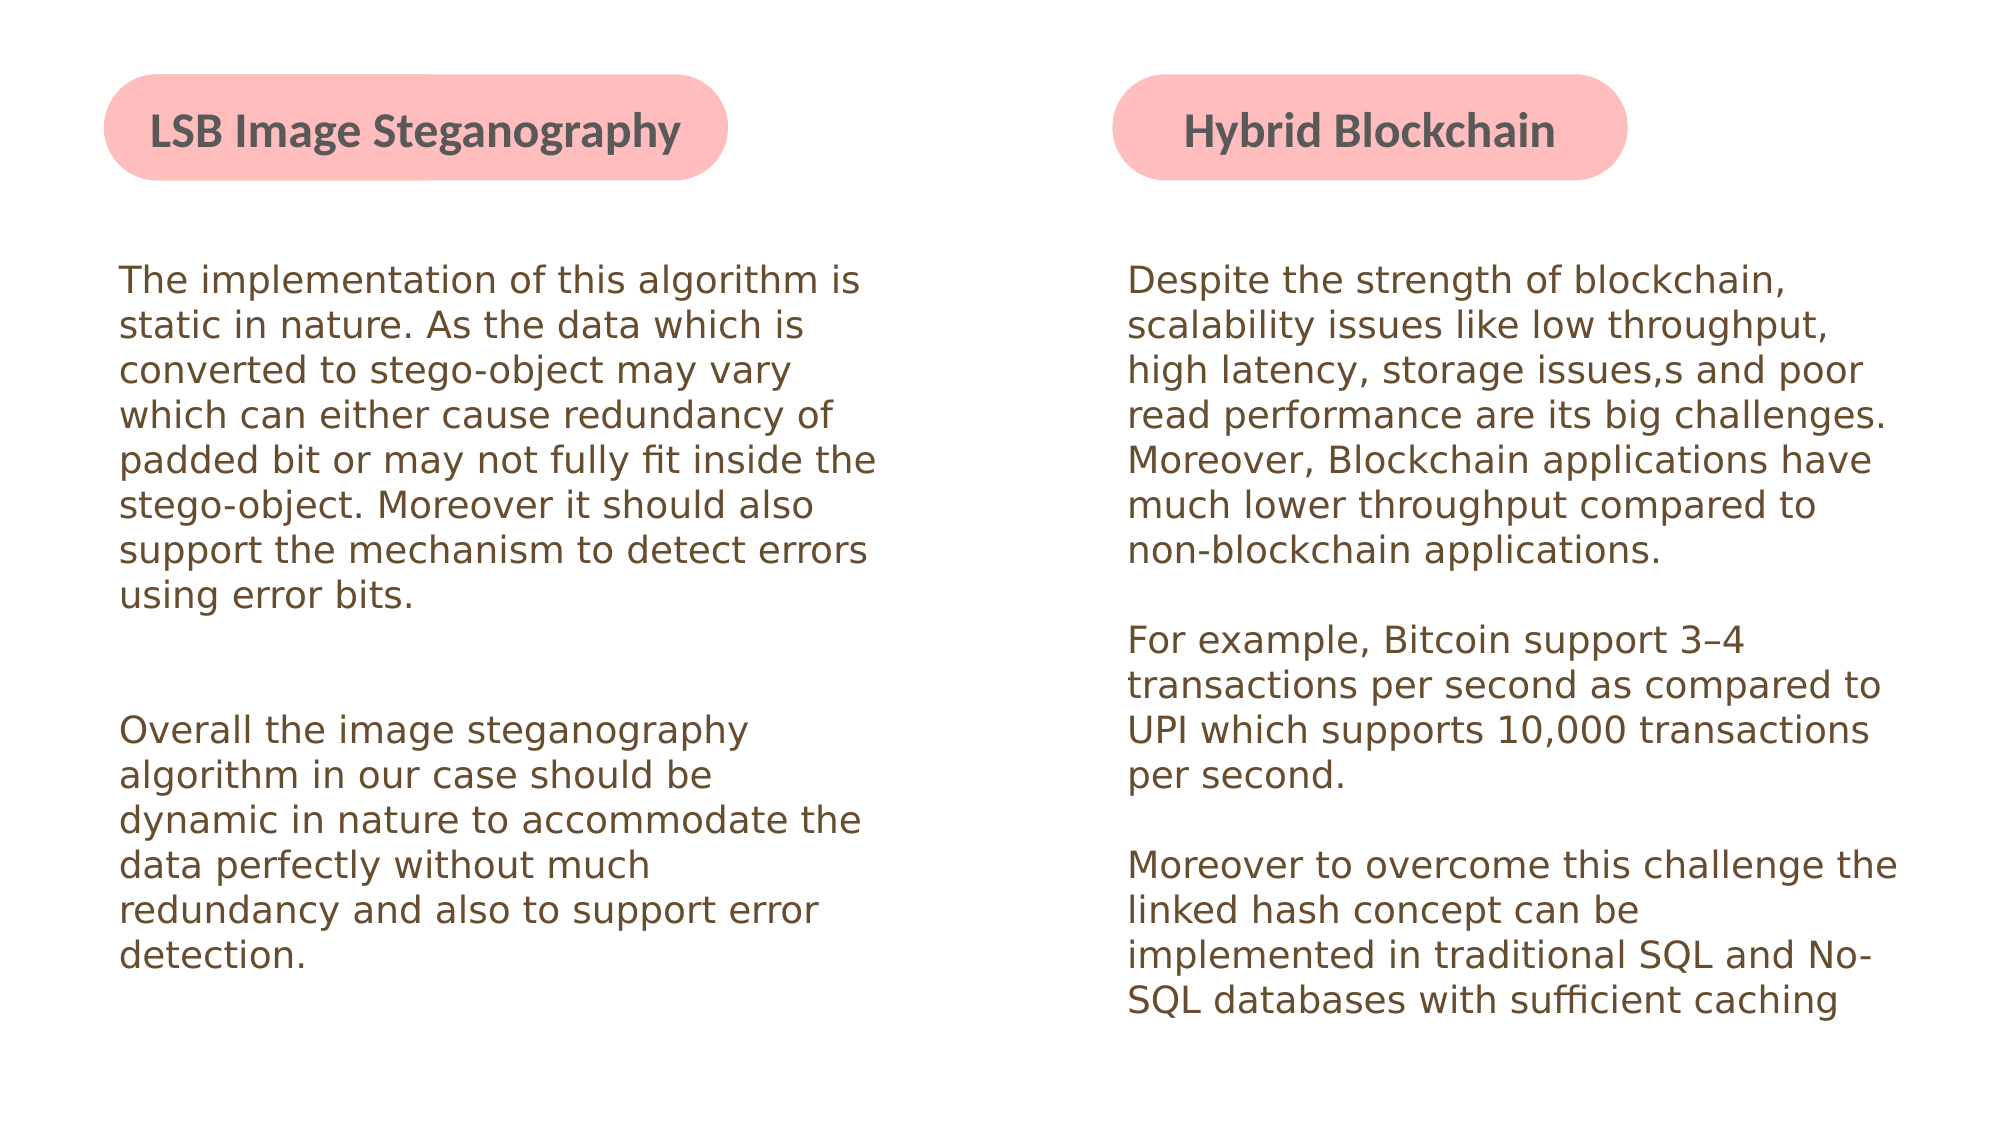

Hybrid Blockchain
LSB Image Steganography
SHA3-512
The implementation of this algorithm is static in nature. As the data which is converted to stego-object may vary which can either cause redundancy of padded bit or may not fully fit inside the stego-object. Moreover it should also support the mechanism to detect errors using error bits.

Overall the image steganography algorithm in our case should be dynamic in nature to accommodate the data perfectly without much redundancy and also to support error detection.
Despite the strength of blockchain, scalability issues like low throughput, high latency, storage issues,s and poor read performance are its big challenges. Moreover, Blockchain applications have much lower throughput compared to non-blockchain applications.

For example, Bitcoin support 3–4 transactions per second as compared to UPI which supports 10,000 transactions per second.

Moreover to overcome this challenge the linked hash concept can be implemented in traditional SQL and No-SQL databases with sufficient caching